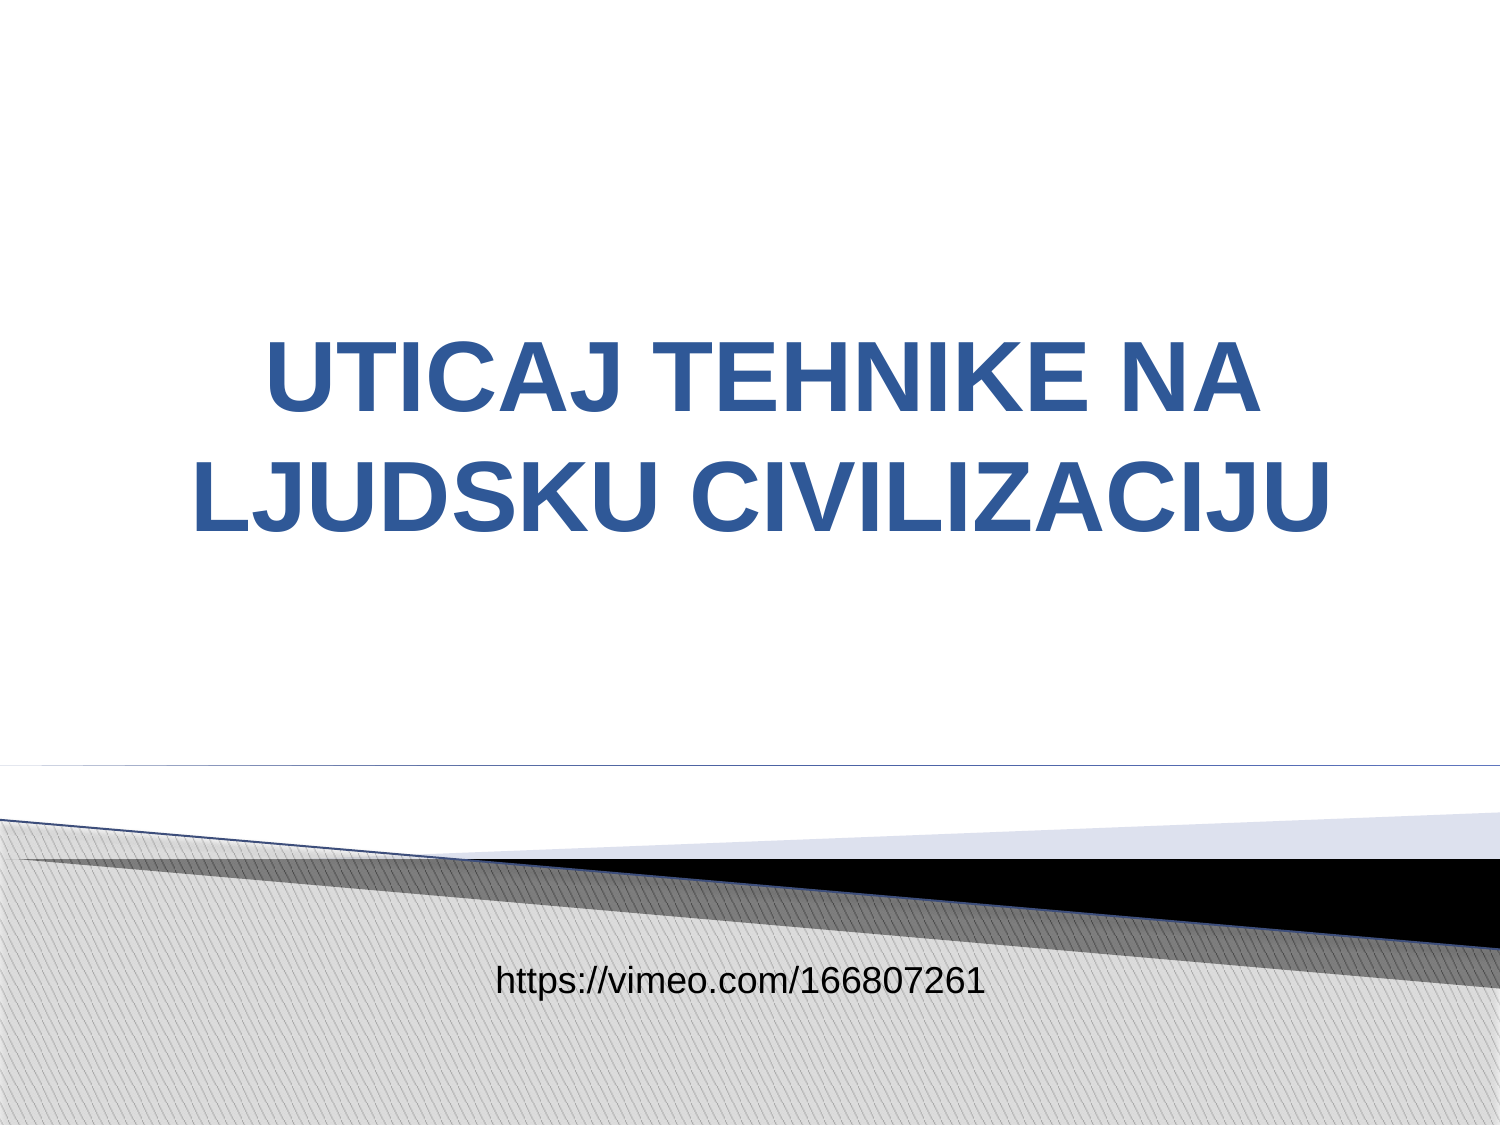

# UTICAJ TEHNIKE NA LJUDSKU CIVILIZACIJU
https://vimeo.com/166807261